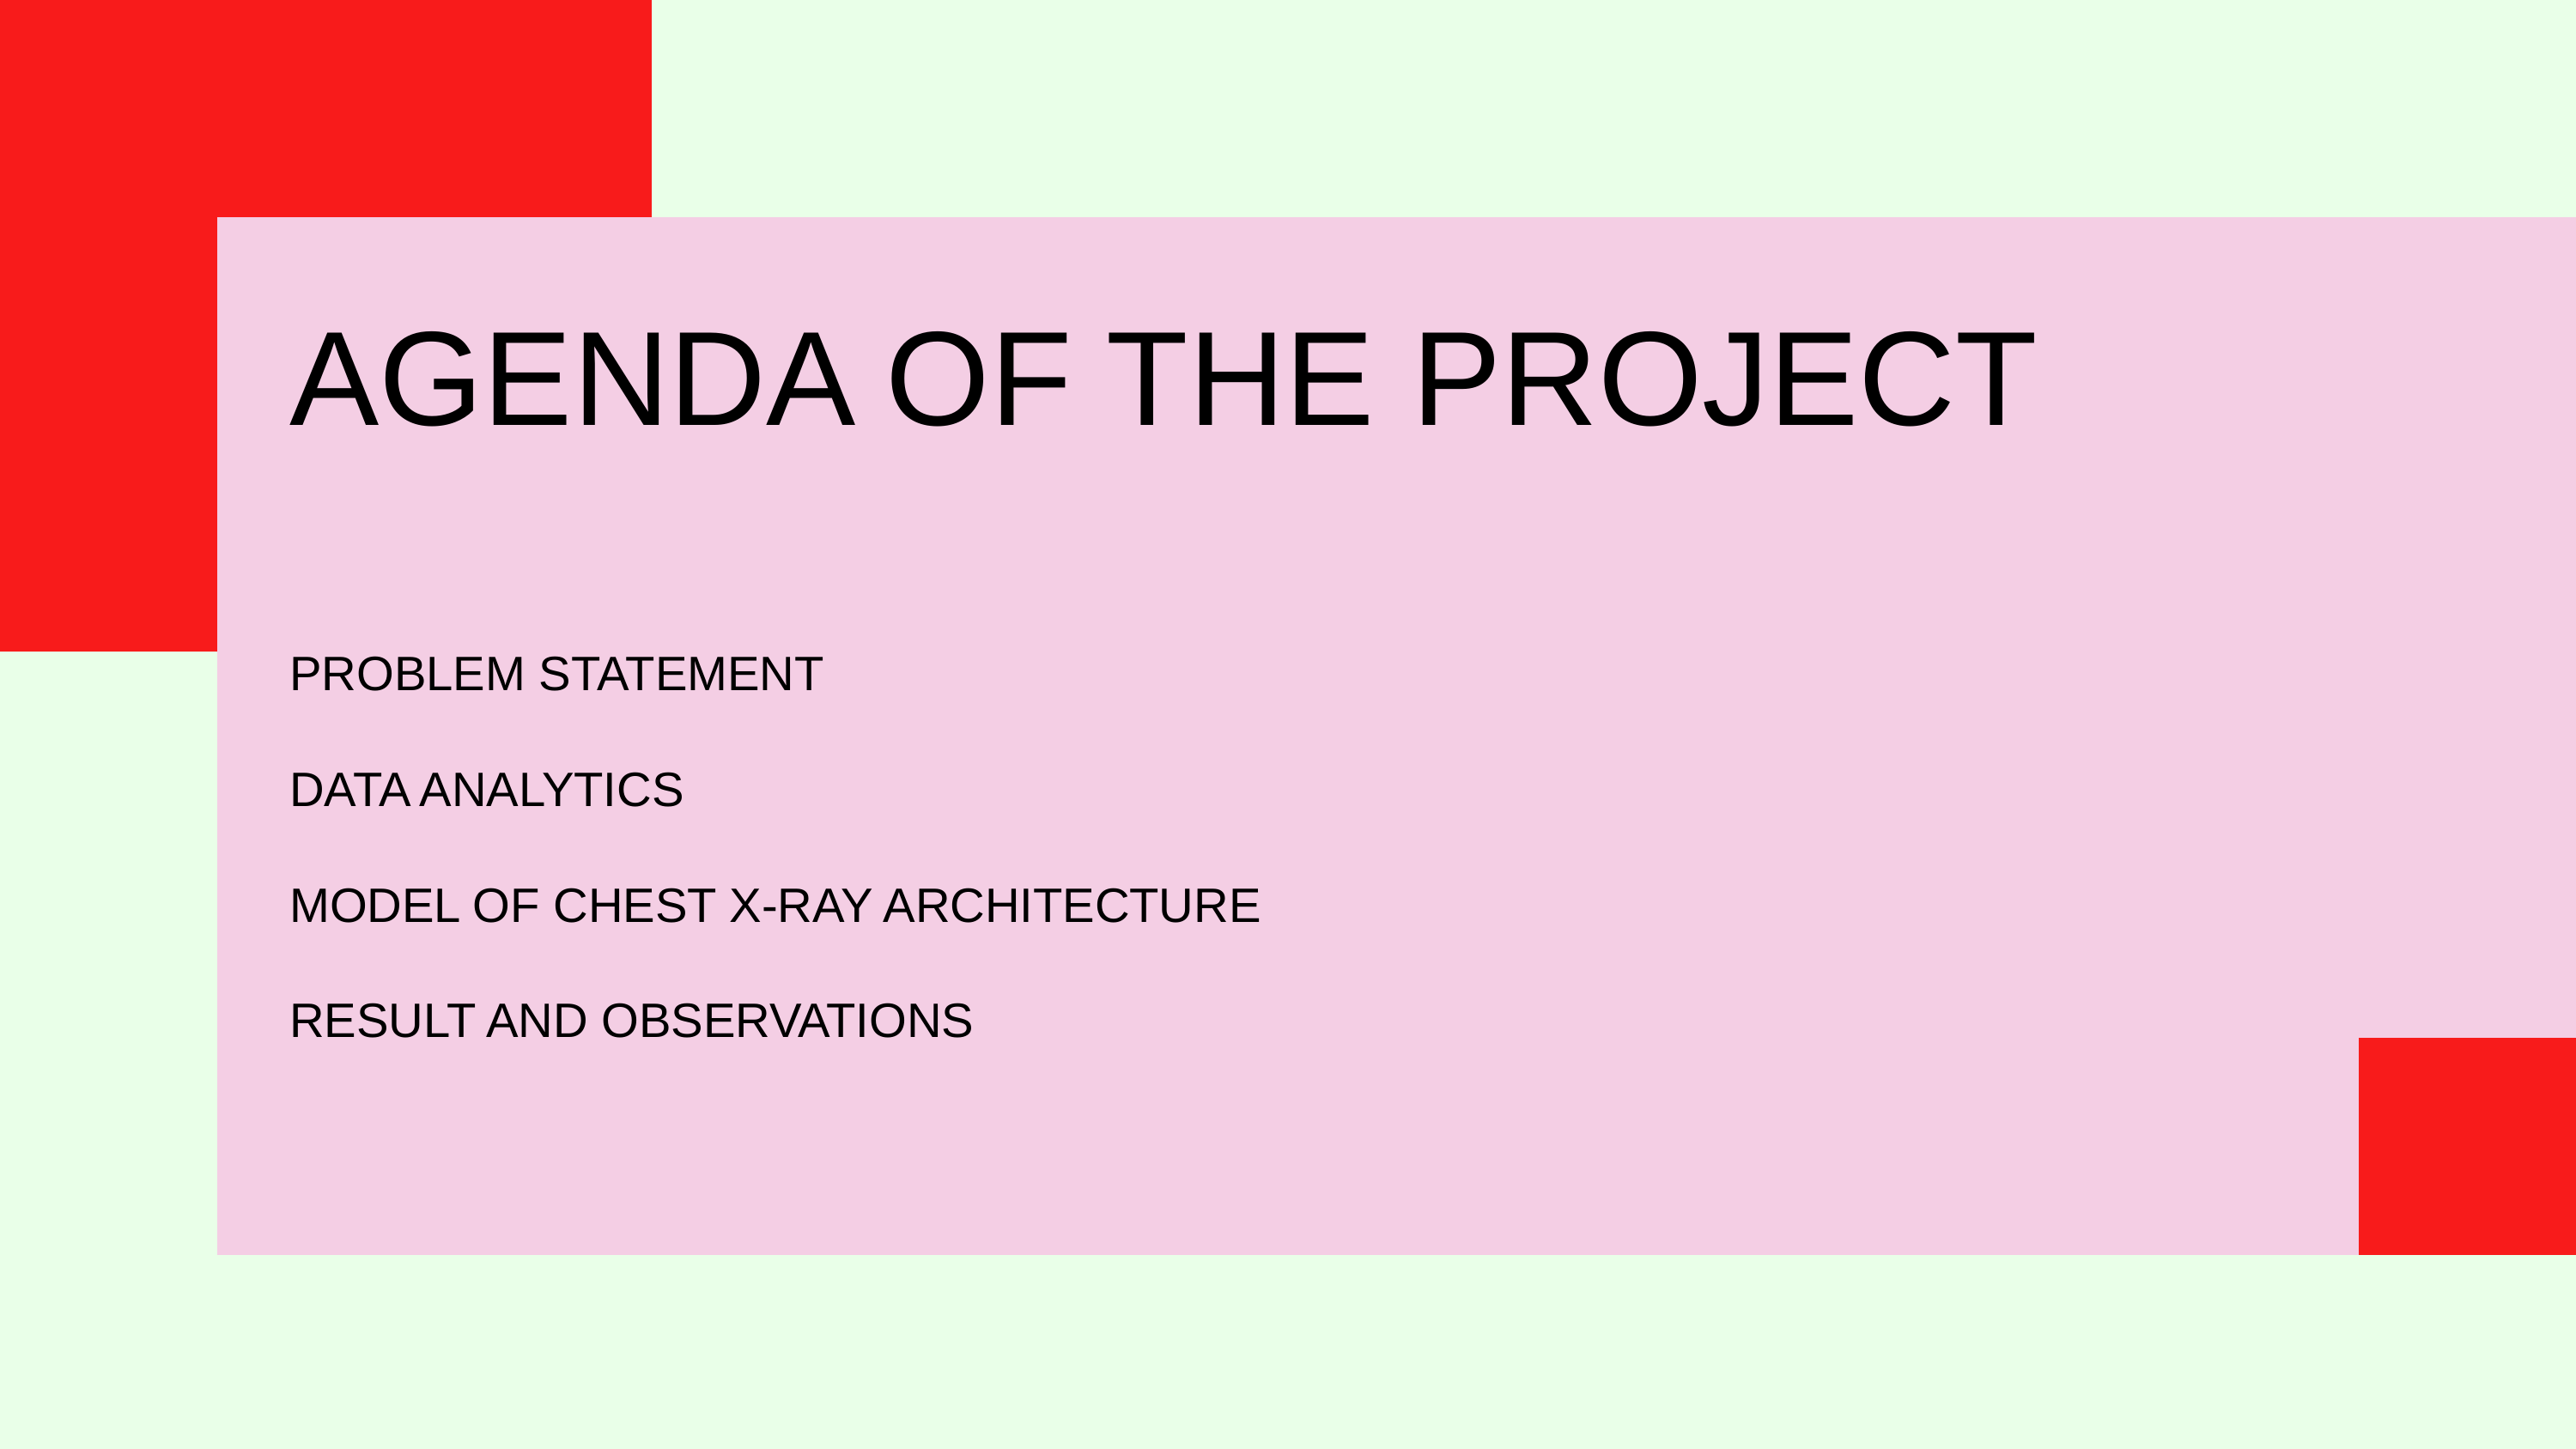

AGENDA OF THE PROJECT

PROBLEM STATEMENT
DATA ANALYTICS
MODEL OF CHEST X-RAY ARCHITECTURE
RESULT AND OBSERVATIONS